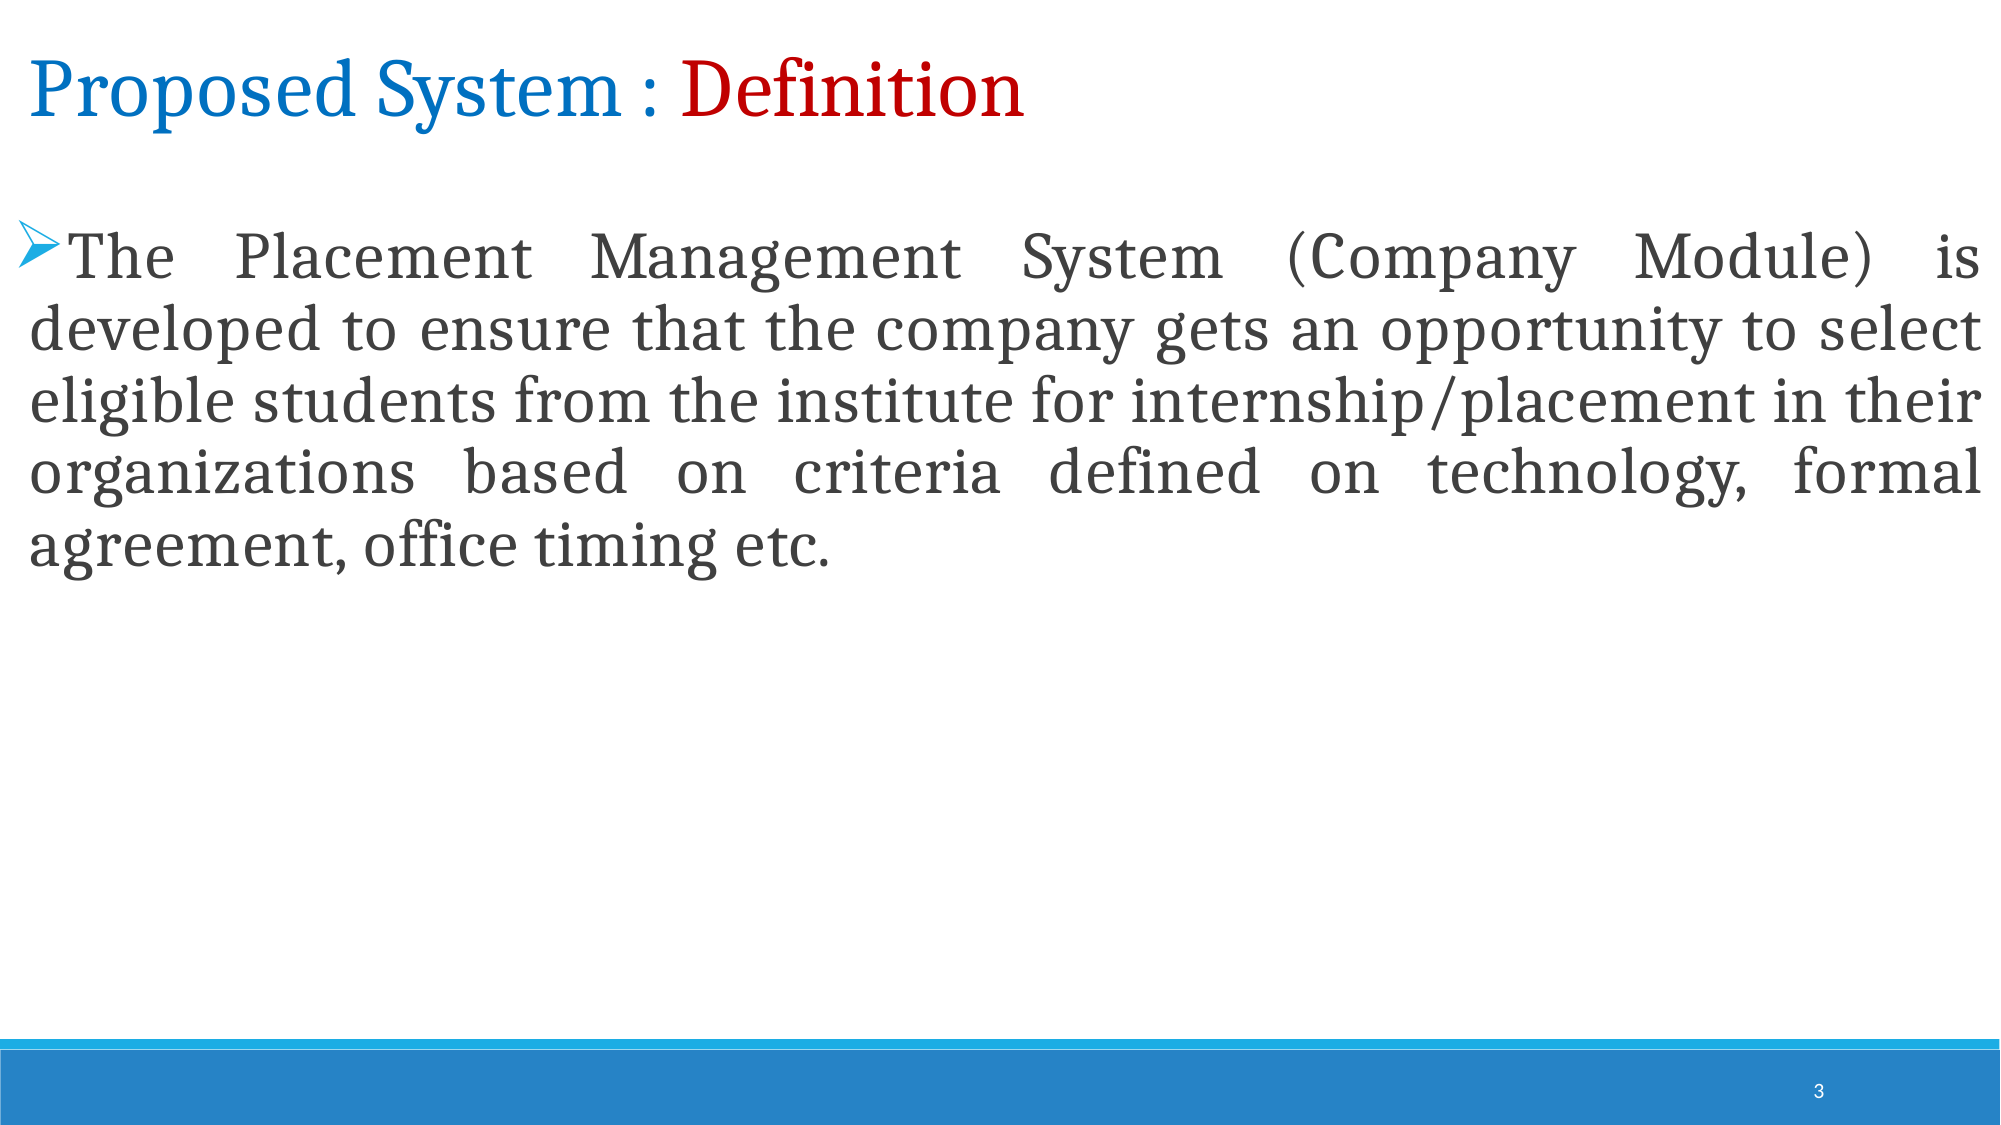

# Proposed System : Definition
The Placement Management System (Company Module) is developed to ensure that the company gets an opportunity to select eligible students from the institute for internship/placement in their organizations based on criteria defined on technology, formal agreement, office timing etc.
3